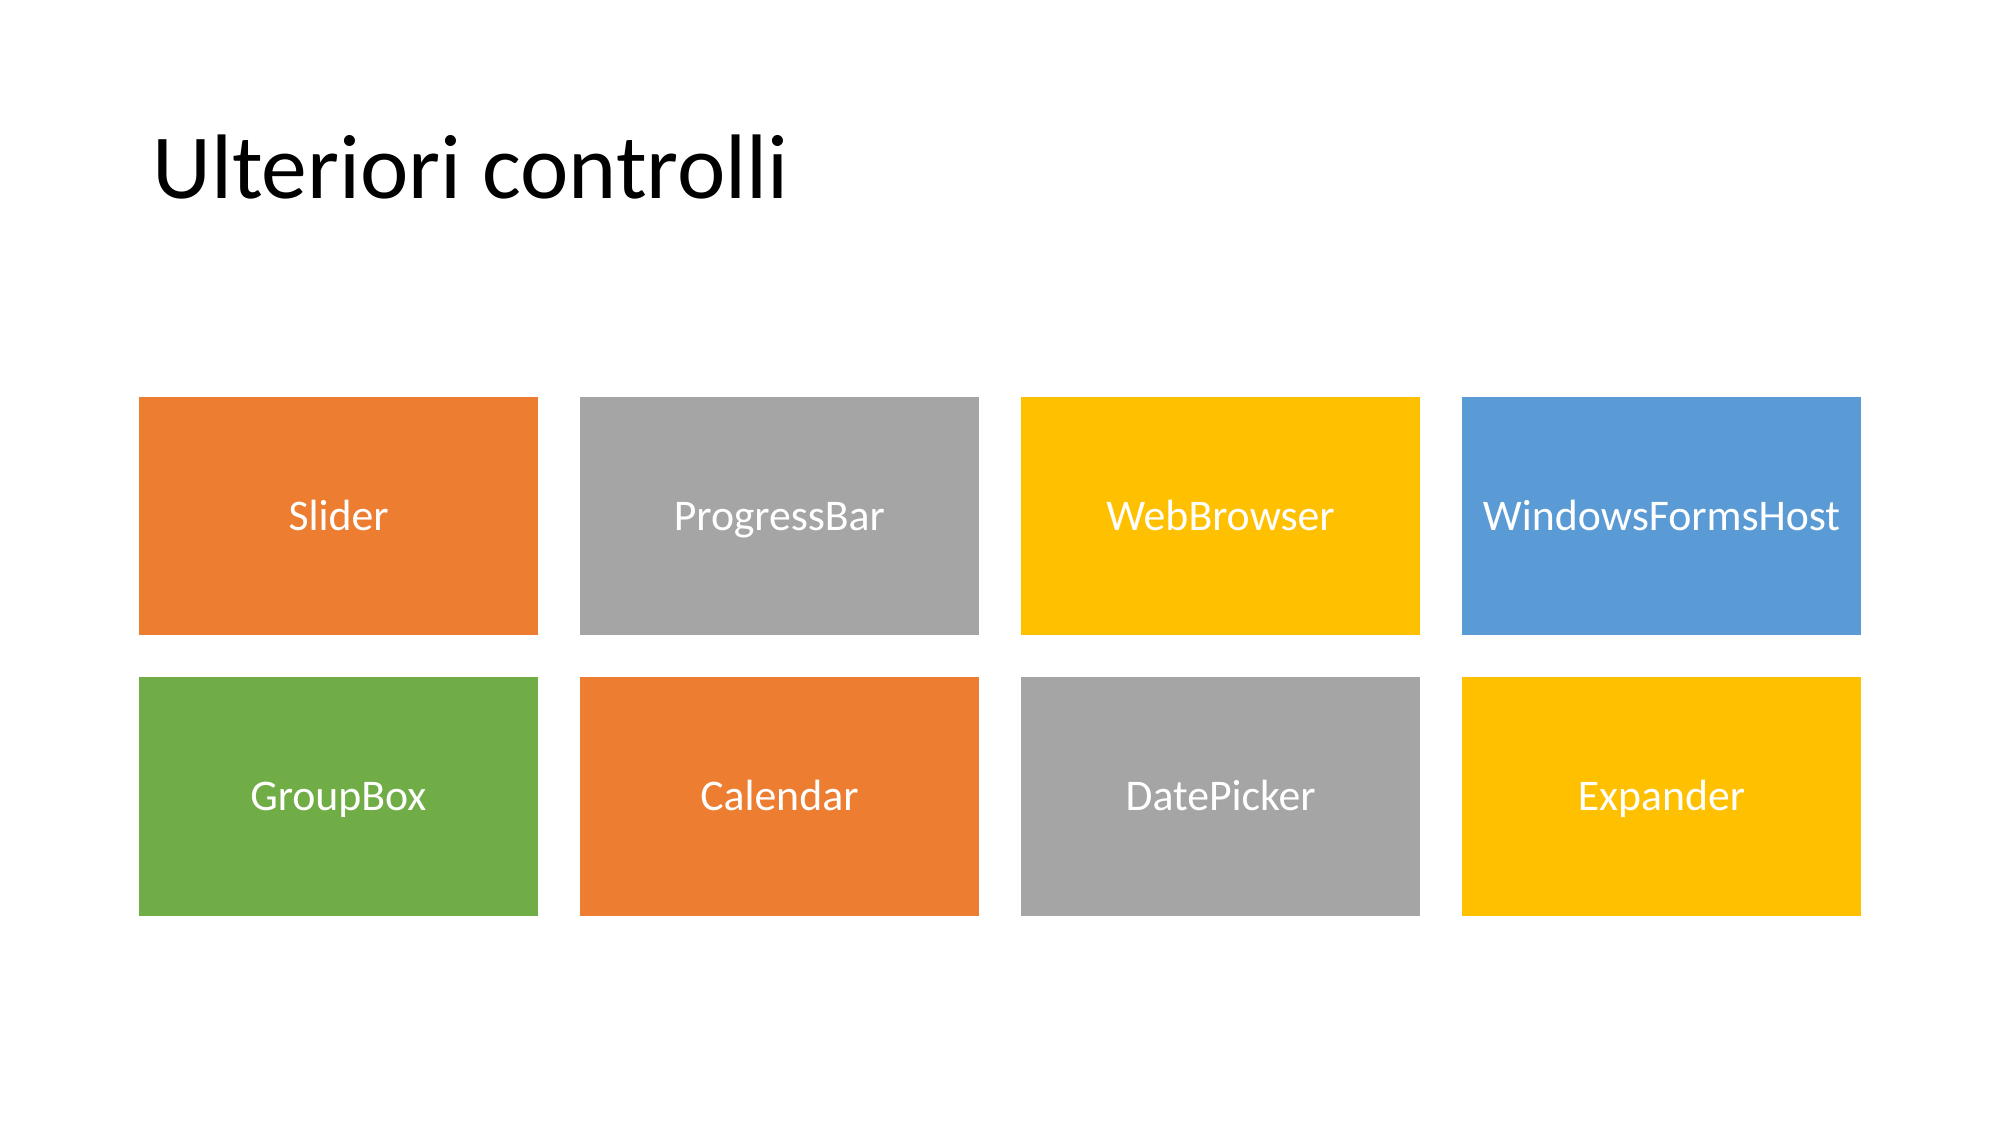

# Ulteriori controlli
Slider
ProgressBar
WebBrowser
WindowsFormsHost
GroupBox
Calendar
DatePicker
Expander